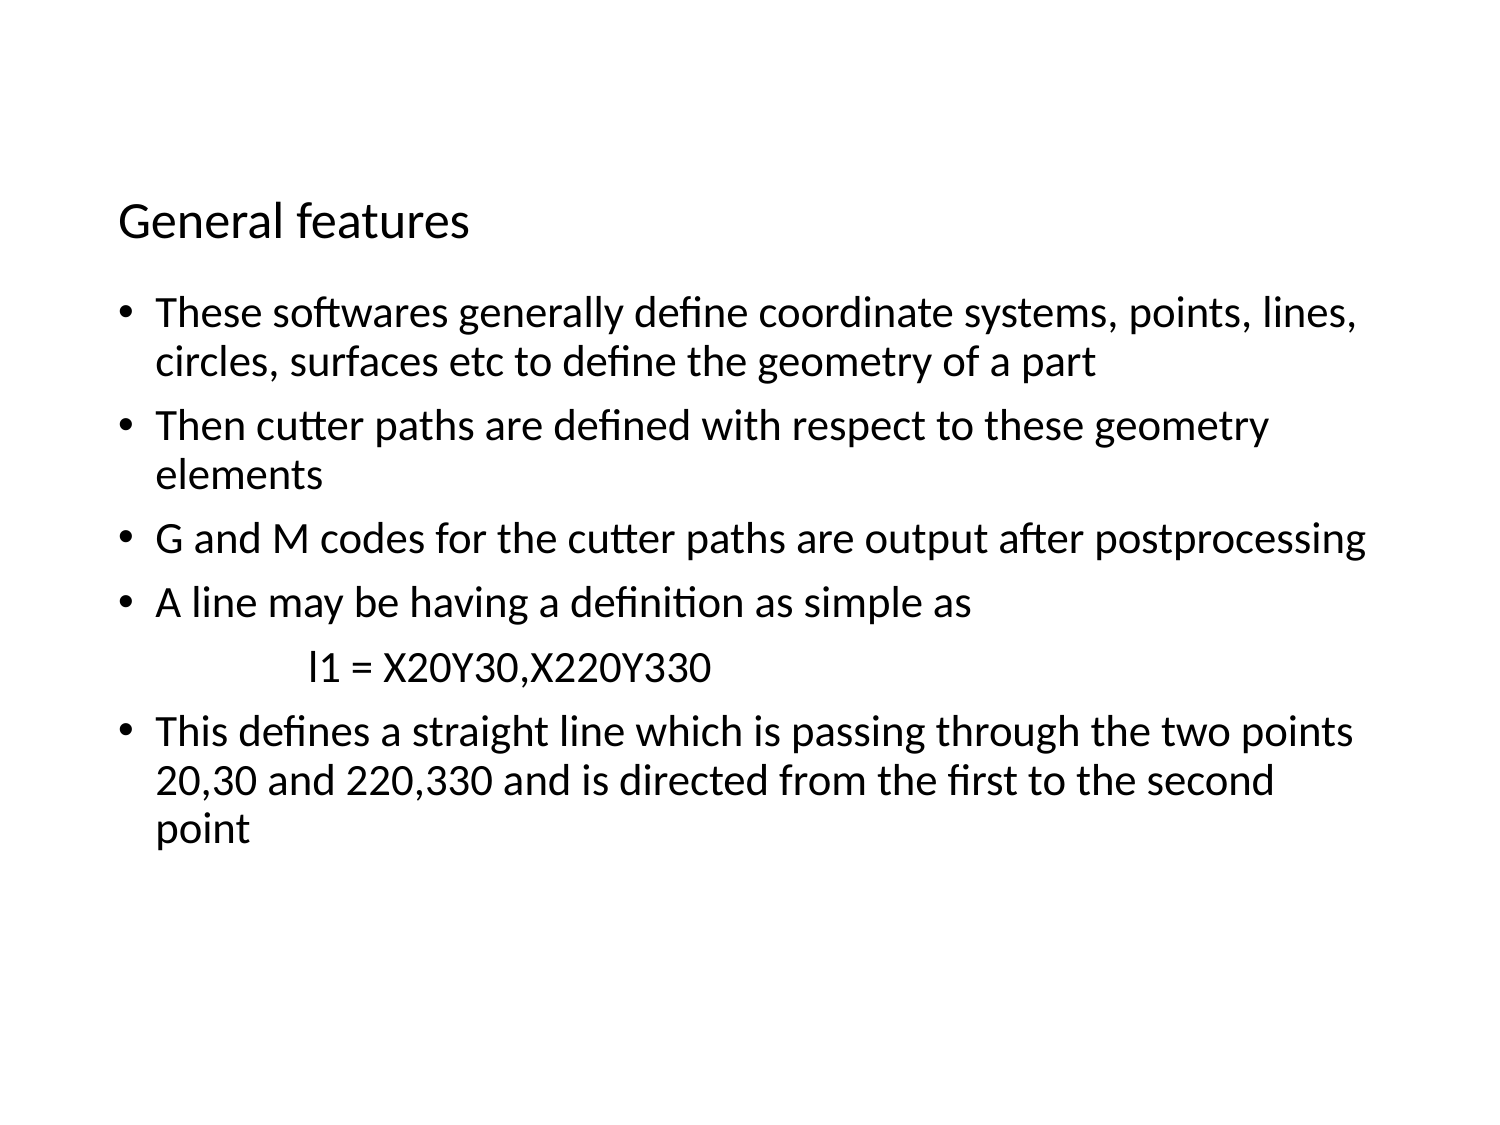

# General features
These softwares generally define coordinate systems, points, lines, circles, surfaces etc to define the geometry of a part
Then cutter paths are defined with respect to these geometry elements
G and M codes for the cutter paths are output after postprocessing
A line may be having a definition as simple as
                   l1 = X20Y30,X220Y330
This defines a straight line which is passing through the two points 20,30 and 220,330 and is directed from the first to the second point